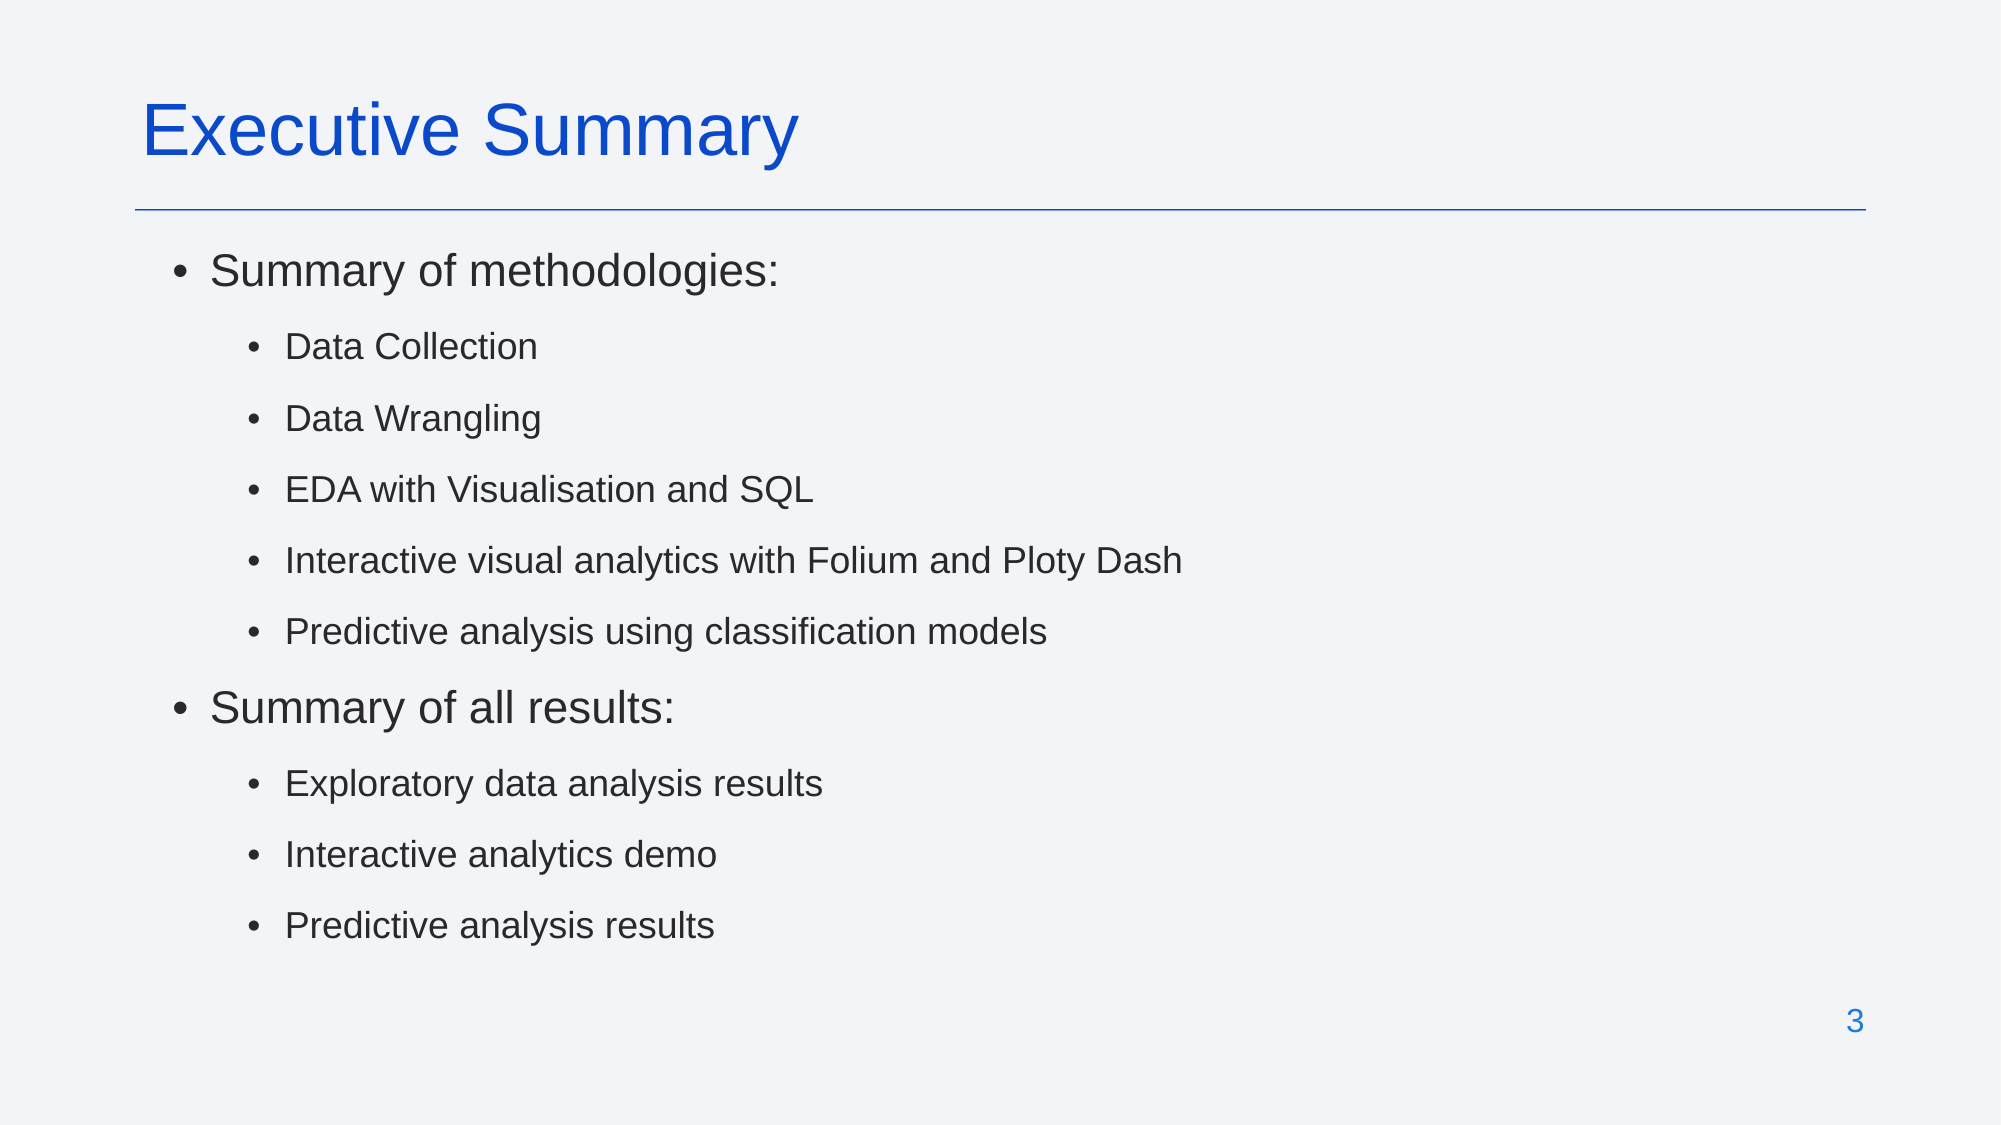

Executive Summary
Summary of methodologies:
Data Collection
Data Wrangling
EDA with Visualisation and SQL
Interactive visual analytics with Folium and Ploty Dash
Predictive analysis using classification models
Summary of all results:
Exploratory data analysis results
Interactive analytics demo
Predictive analysis results

3